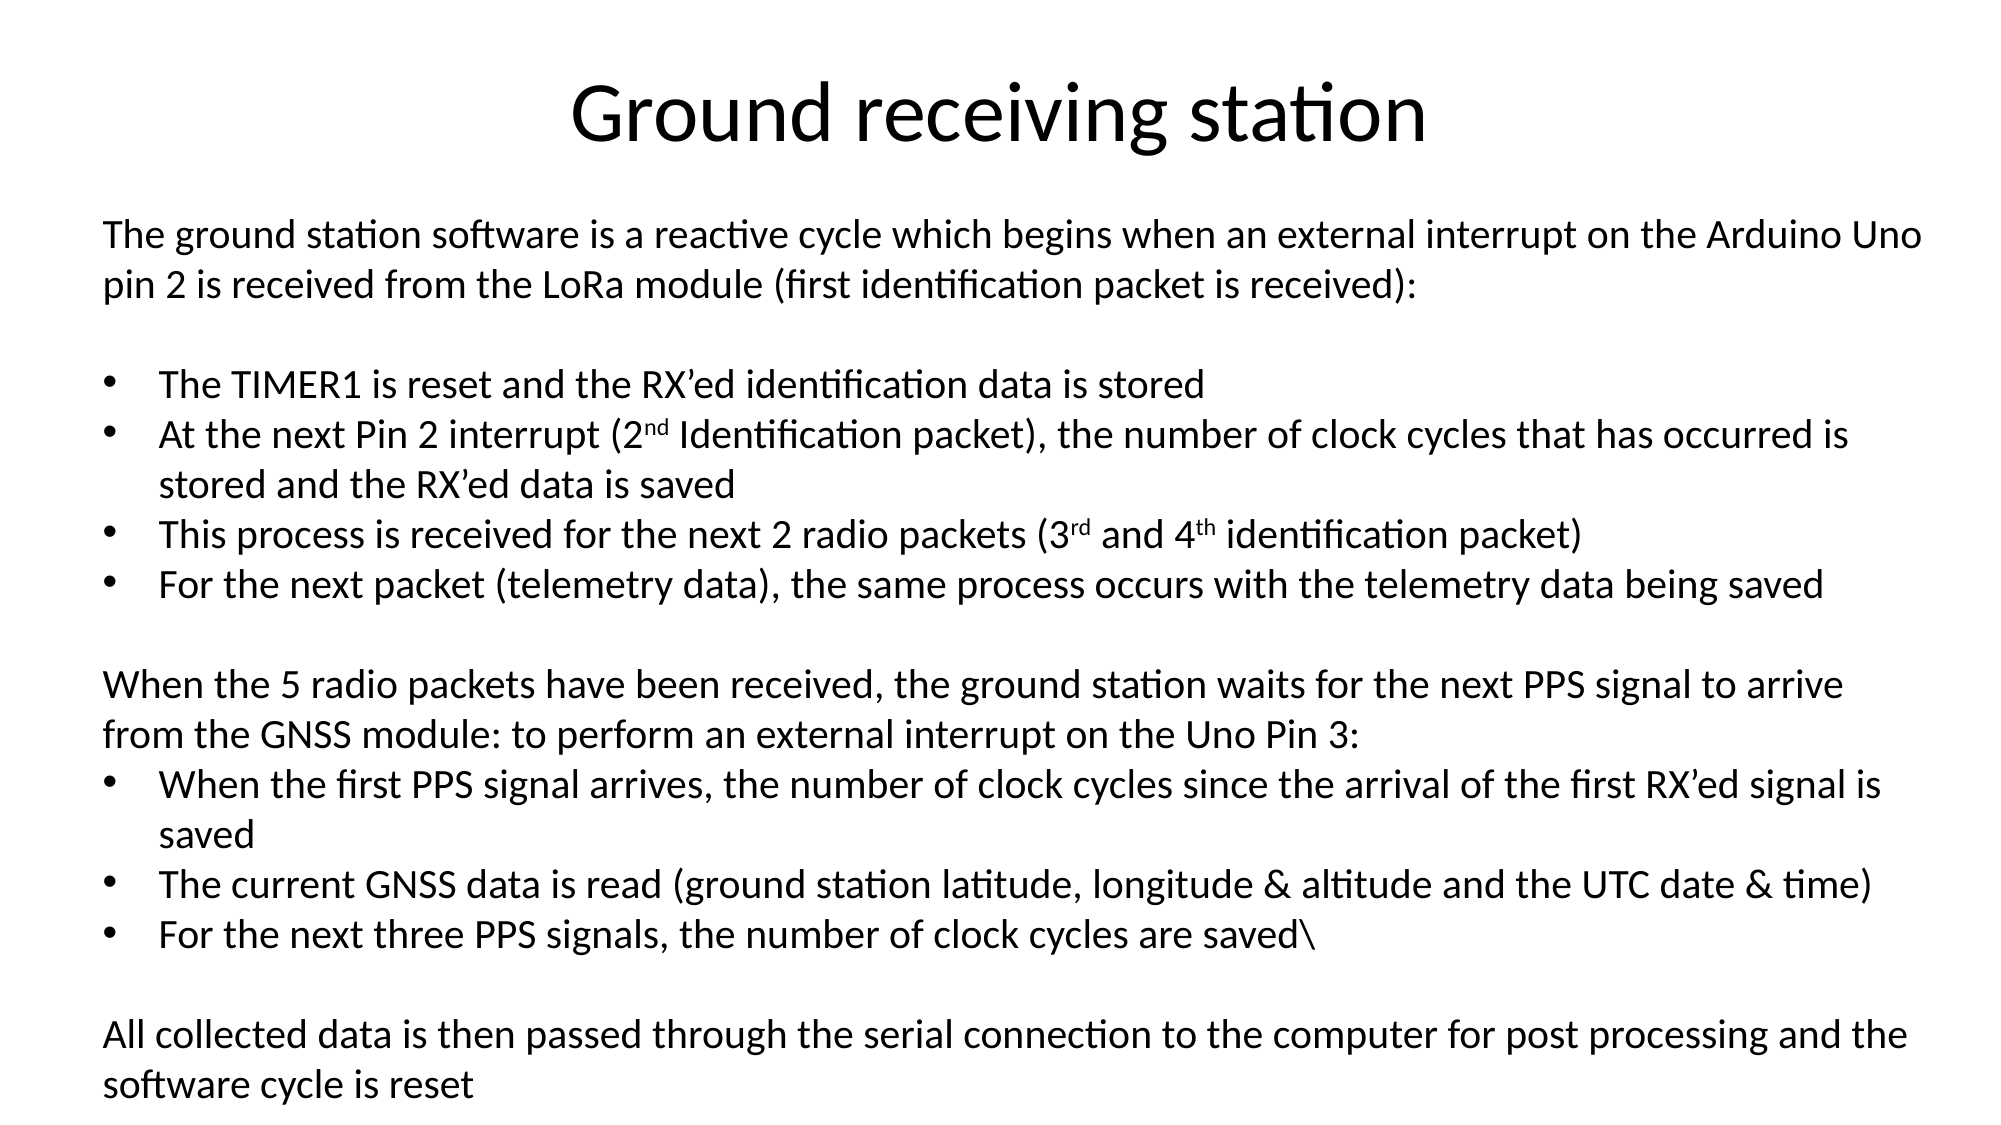

# Ground receiving station
The ground station software is a reactive cycle which begins when an external interrupt on the Arduino Uno pin 2 is received from the LoRa module (first identification packet is received):

The TIMER1 is reset and the RX’ed identification data is stored
At the next Pin 2 interrupt (2nd Identification packet), the number of clock cycles that has occurred is stored and the RX’ed data is saved
This process is received for the next 2 radio packets (3rd and 4th identification packet)
For the next packet (telemetry data), the same process occurs with the telemetry data being saved

When the 5 radio packets have been received, the ground station waits for the next PPS signal to arrive from the GNSS module: to perform an external interrupt on the Uno Pin 3:
When the first PPS signal arrives, the number of clock cycles since the arrival of the first RX’ed signal is saved
The current GNSS data is read (ground station latitude, longitude & altitude and the UTC date & time)
For the next three PPS signals, the number of clock cycles are saved\

All collected data is then passed through the serial connection to the computer for post processing and the software cycle is reset